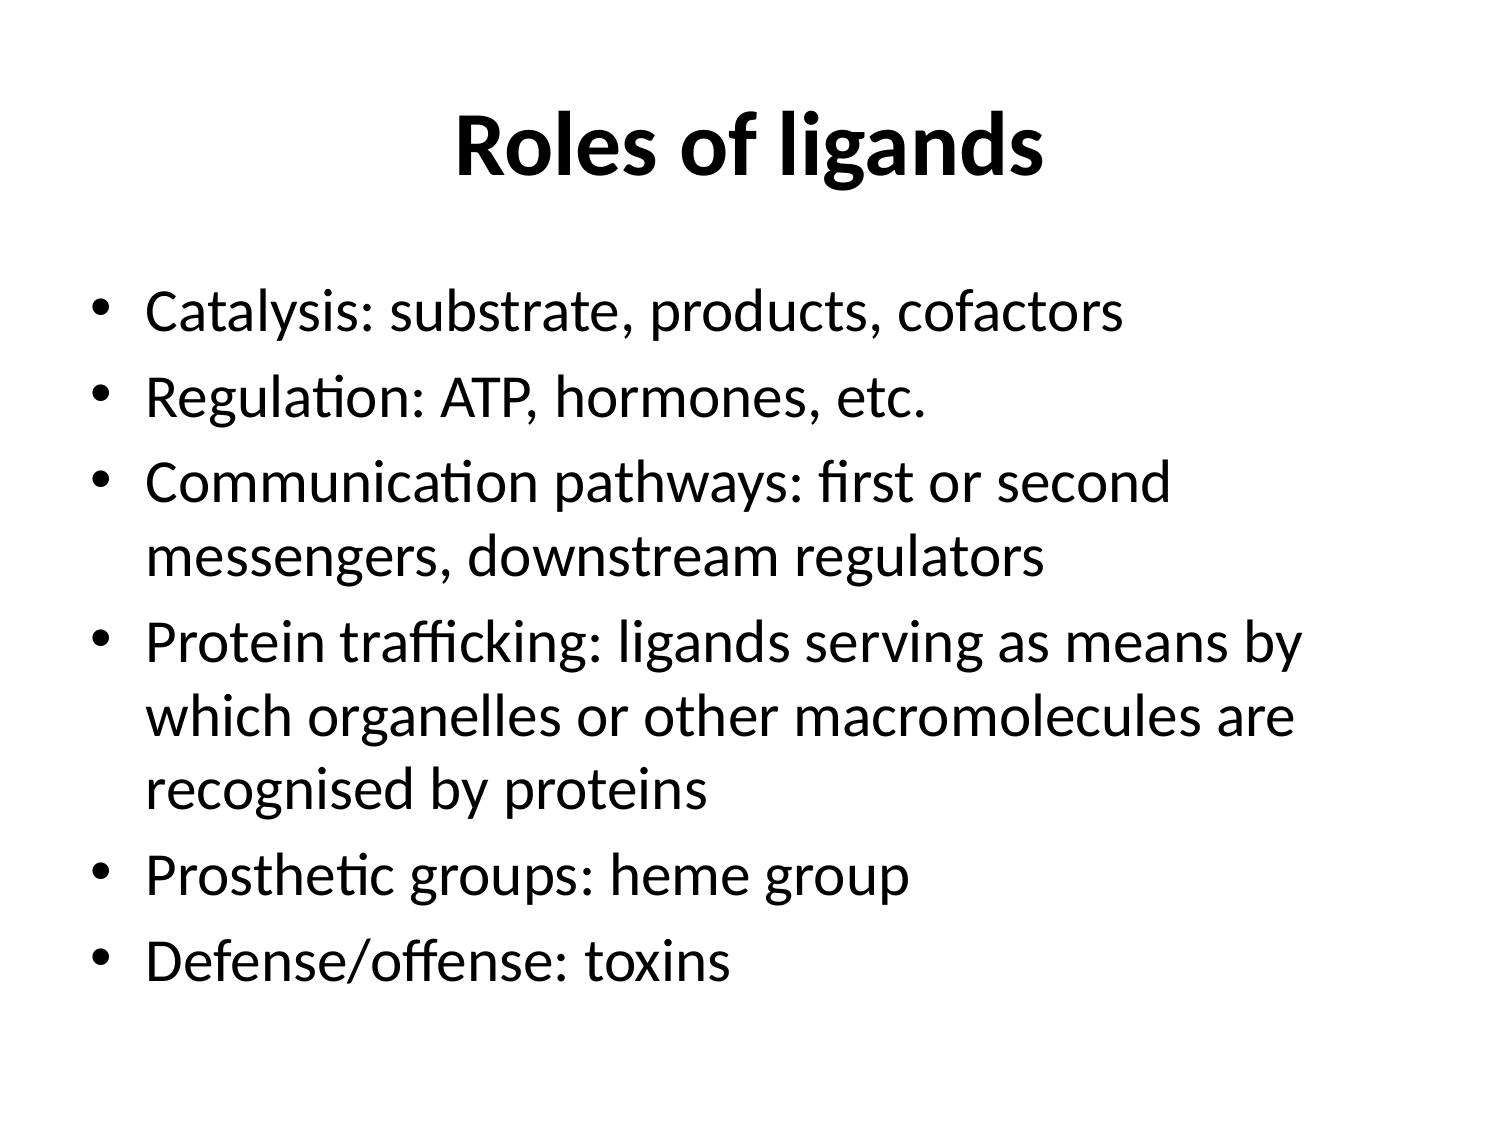

# Roles of ligands
Catalysis: substrate, products, cofactors
Regulation: ATP, hormones, etc.
Communication pathways: first or second messengers, downstream regulators
Protein trafficking: ligands serving as means by which organelles or other macromolecules are recognised by proteins
Prosthetic groups: heme group
Defense/offense: toxins